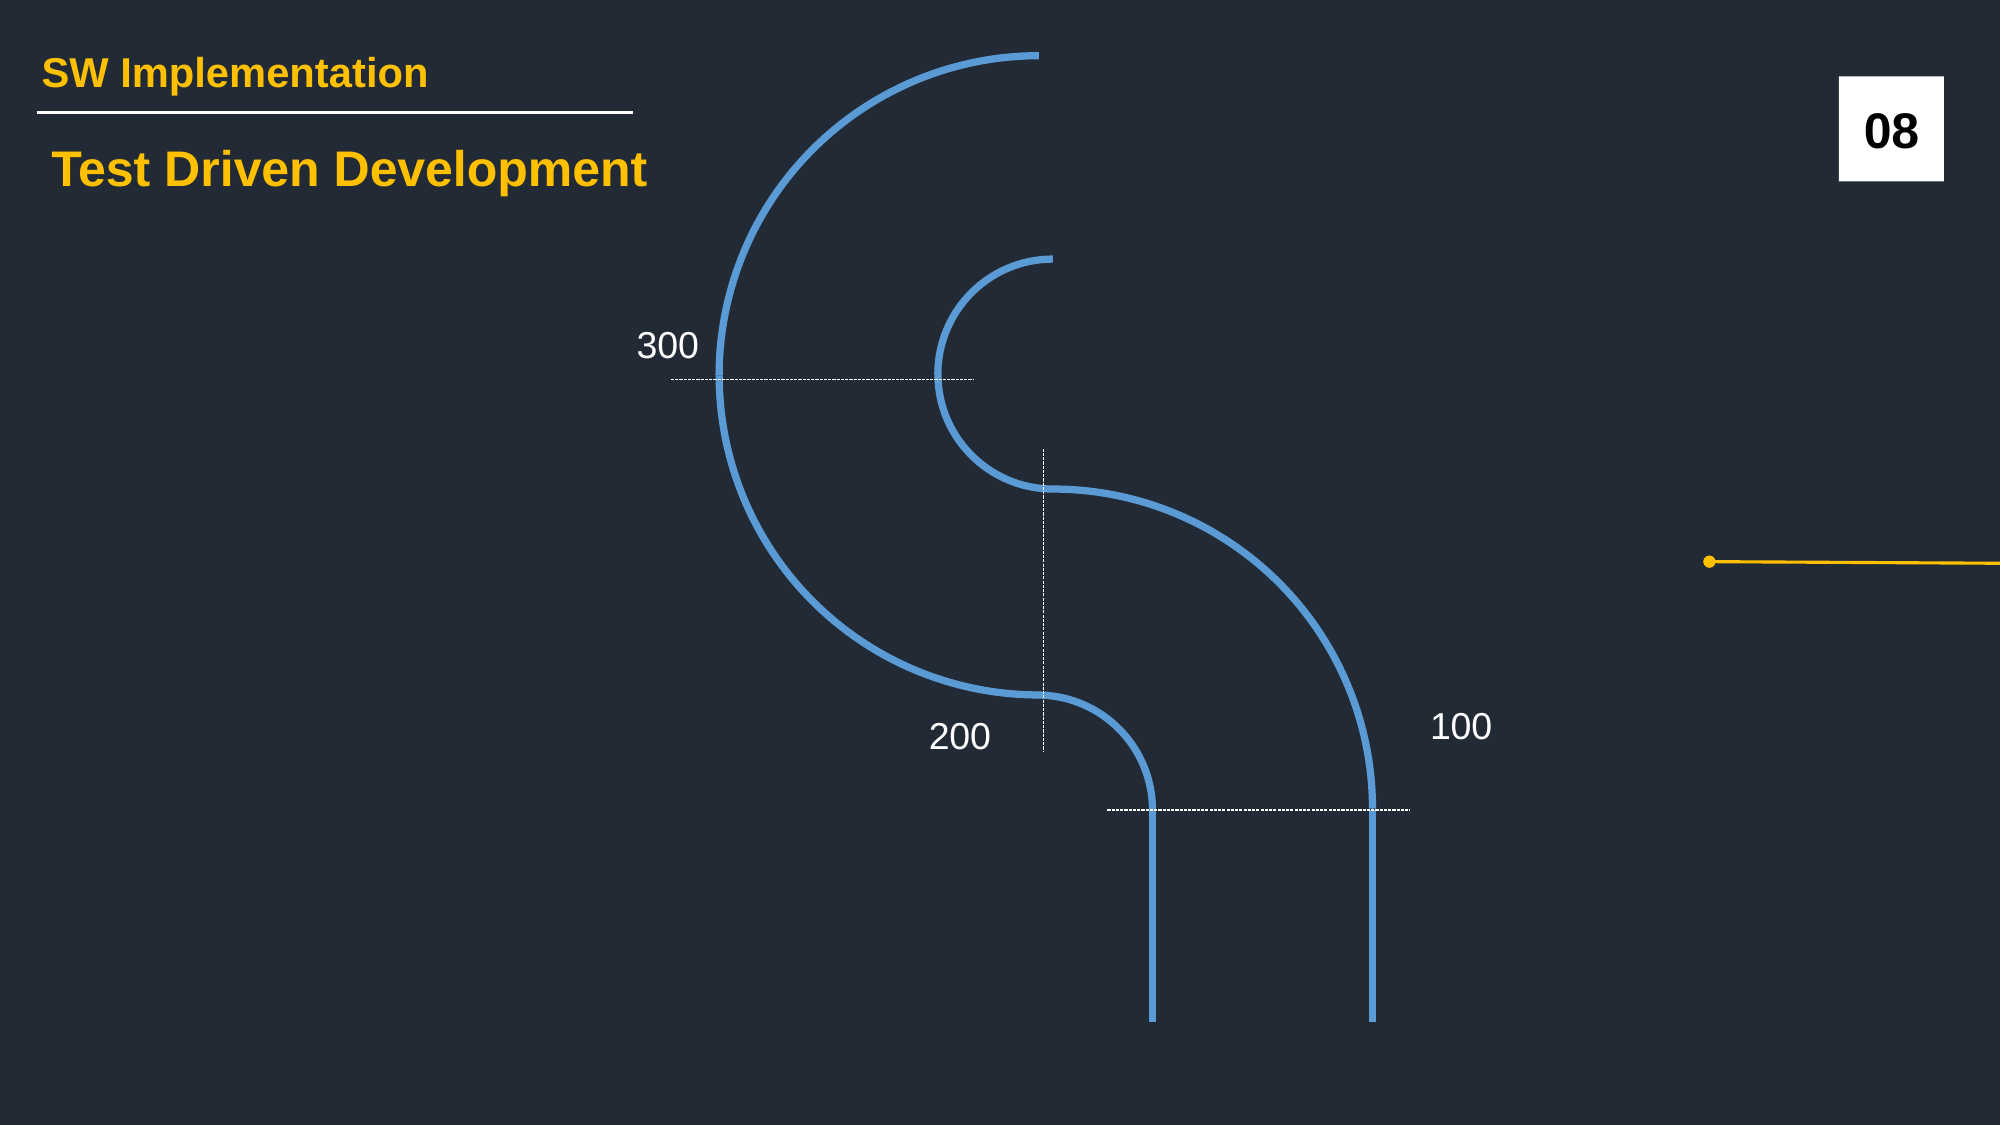

SW Implementation

08
Test Driven Development

300

100

200